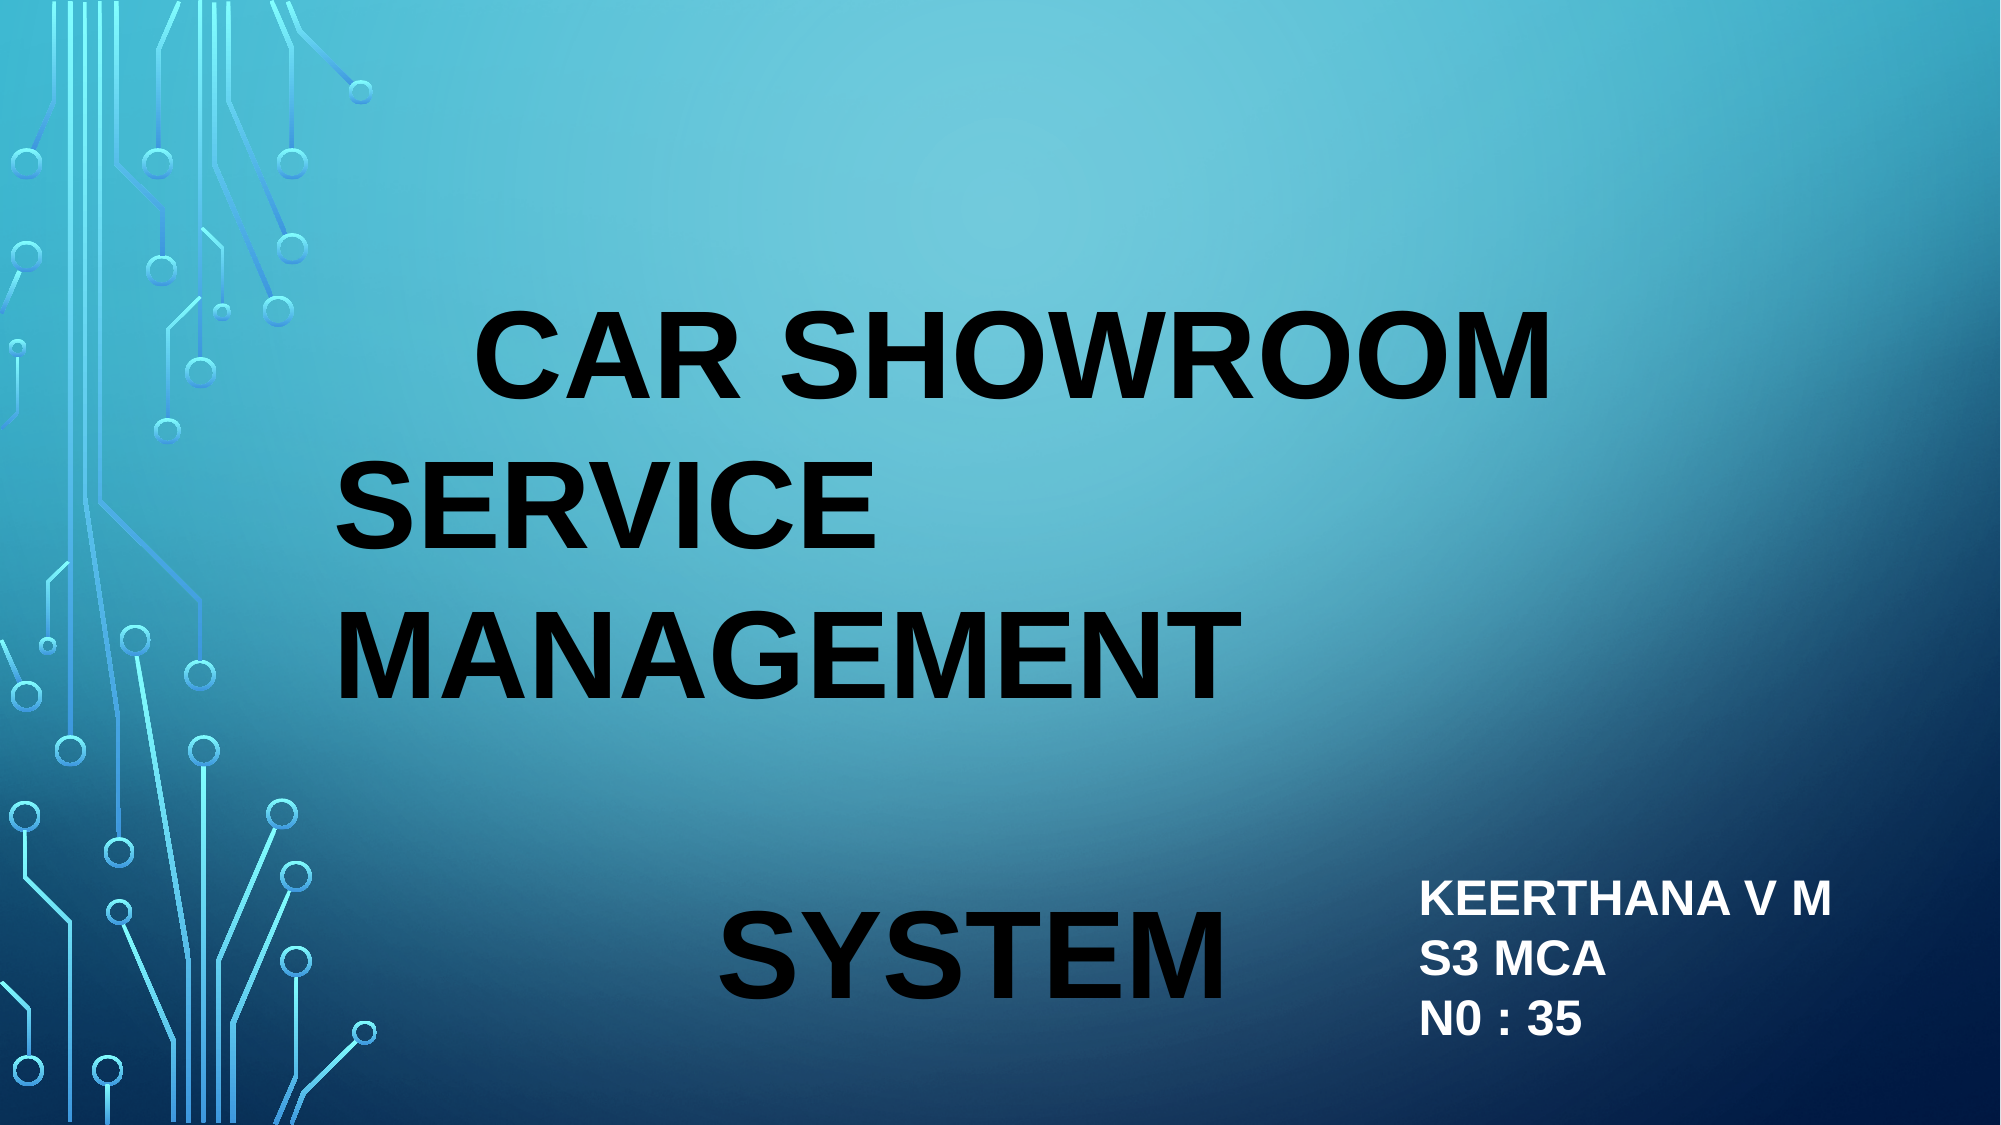

CAR SHOWROOM SERVICE MANAGEMENT
           SYSTEM
KEERTHANA V M
S3 MCA
N0 : 35